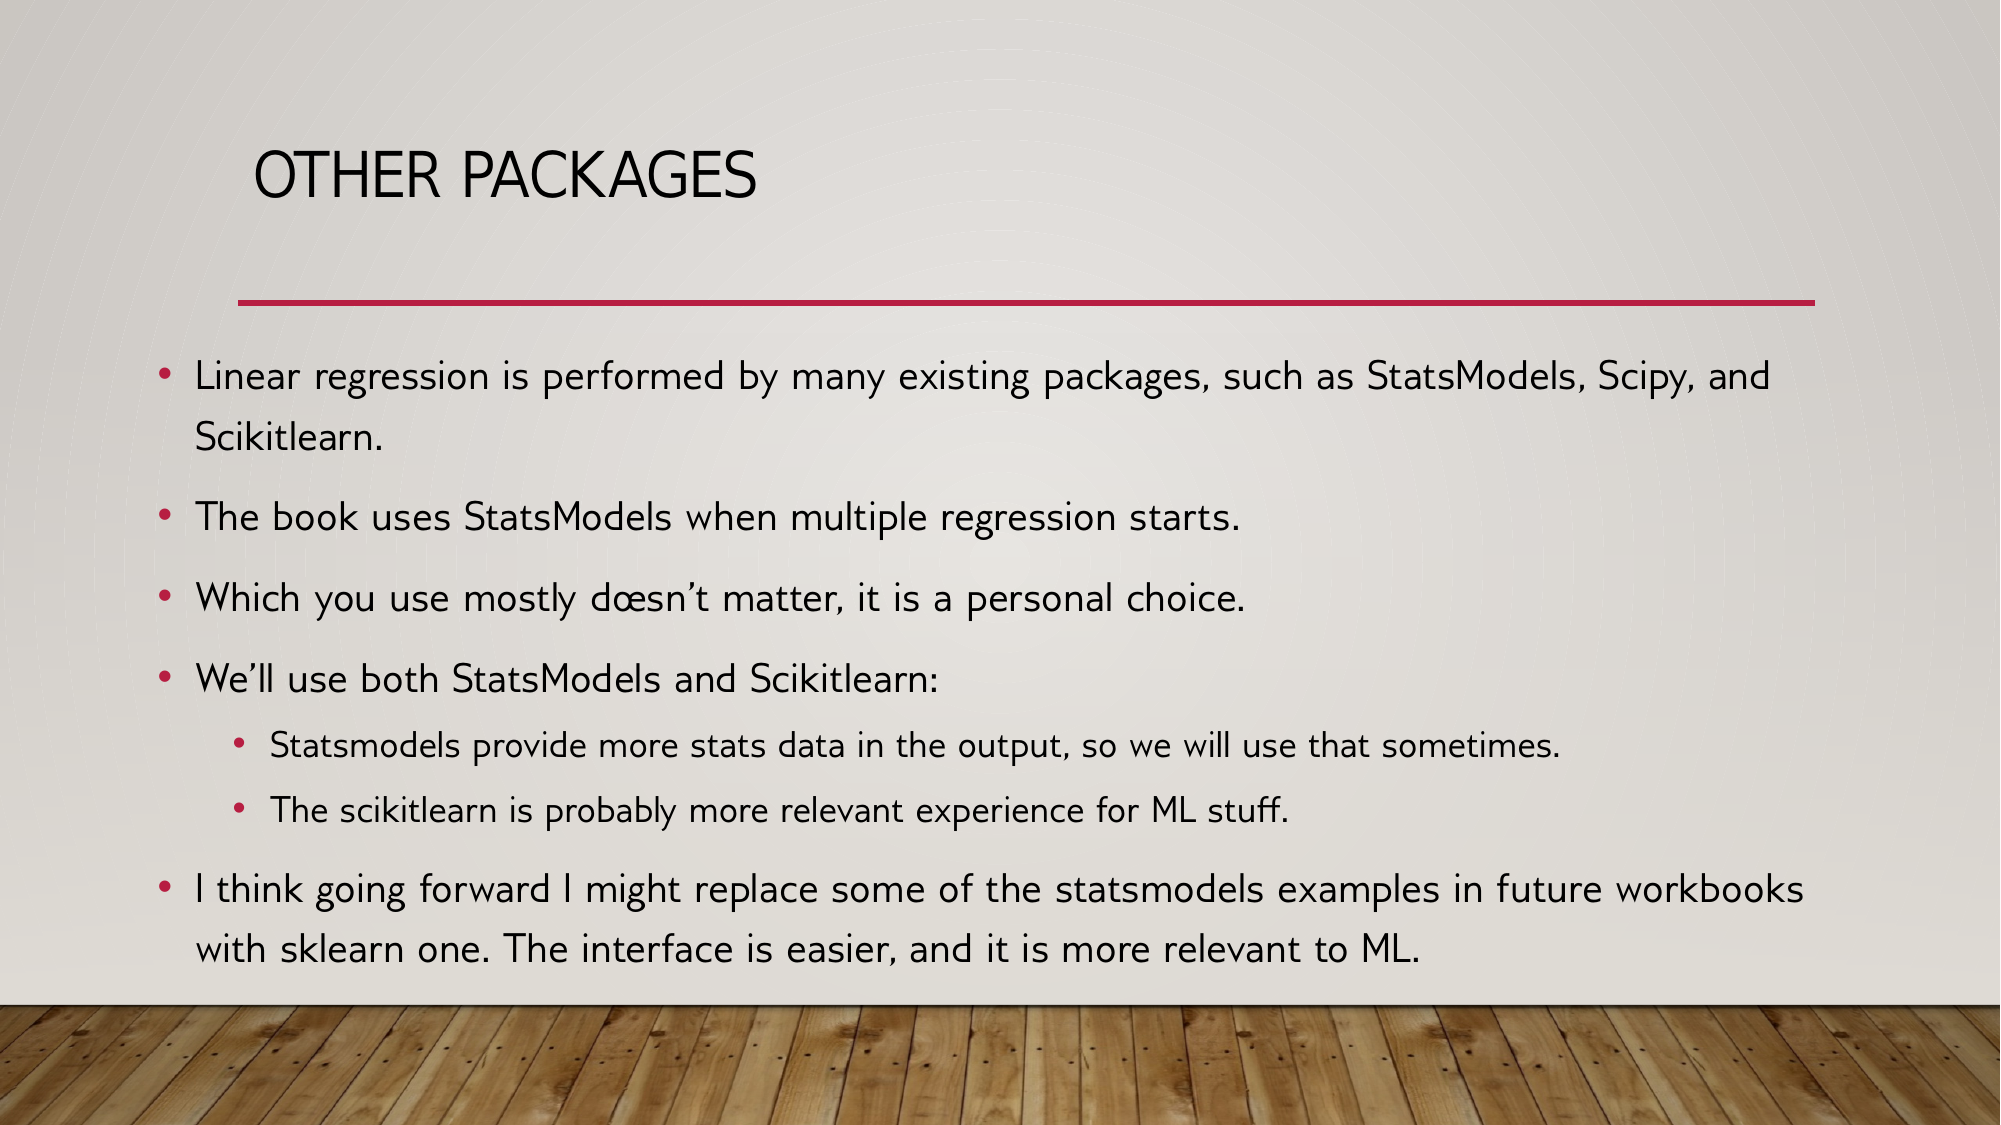

# Other Packages
Linear regression is performed by many existing packages, such as StatsModels, Scipy, and Scikitlearn.
The book uses StatsModels when multiple regression starts.
Which you use mostly doesn’t matter, it is a personal choice.
We’ll use both StatsModels and Scikitlearn:
Statsmodels provide more stats data in the output, so we will use that sometimes.
The scikitlearn is probably more relevant experience for ML stuff.
I think going forward I might replace some of the statsmodels examples in future workbooks with sklearn one. The interface is easier, and it is more relevant to ML.